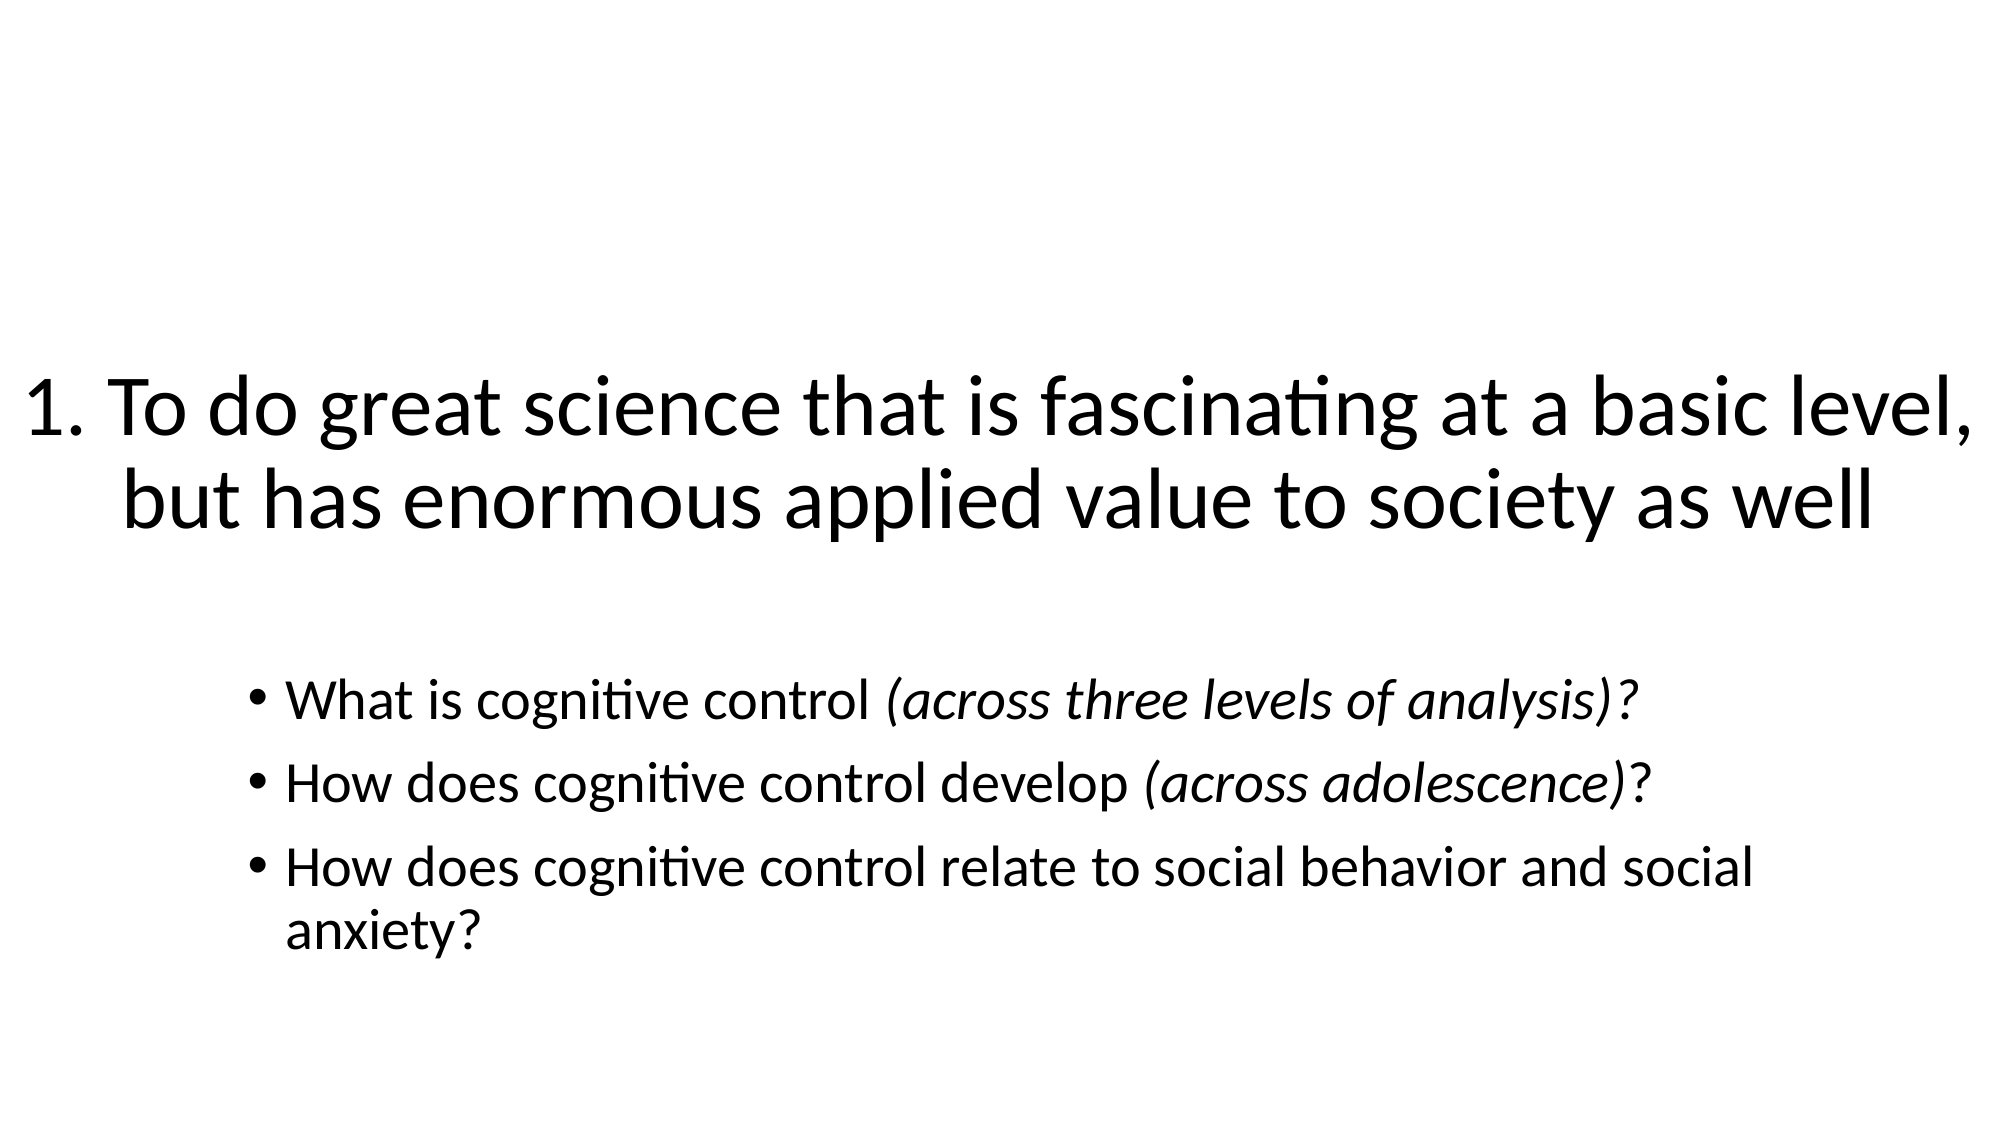

# 1. To do great science that is fascinating at a basic level, but has enormous applied value to society as well

What is cognitive control (across three levels of analysis)?
How does cognitive control develop (across adolescence)?
How does cognitive control relate to social behavior and social anxiety?